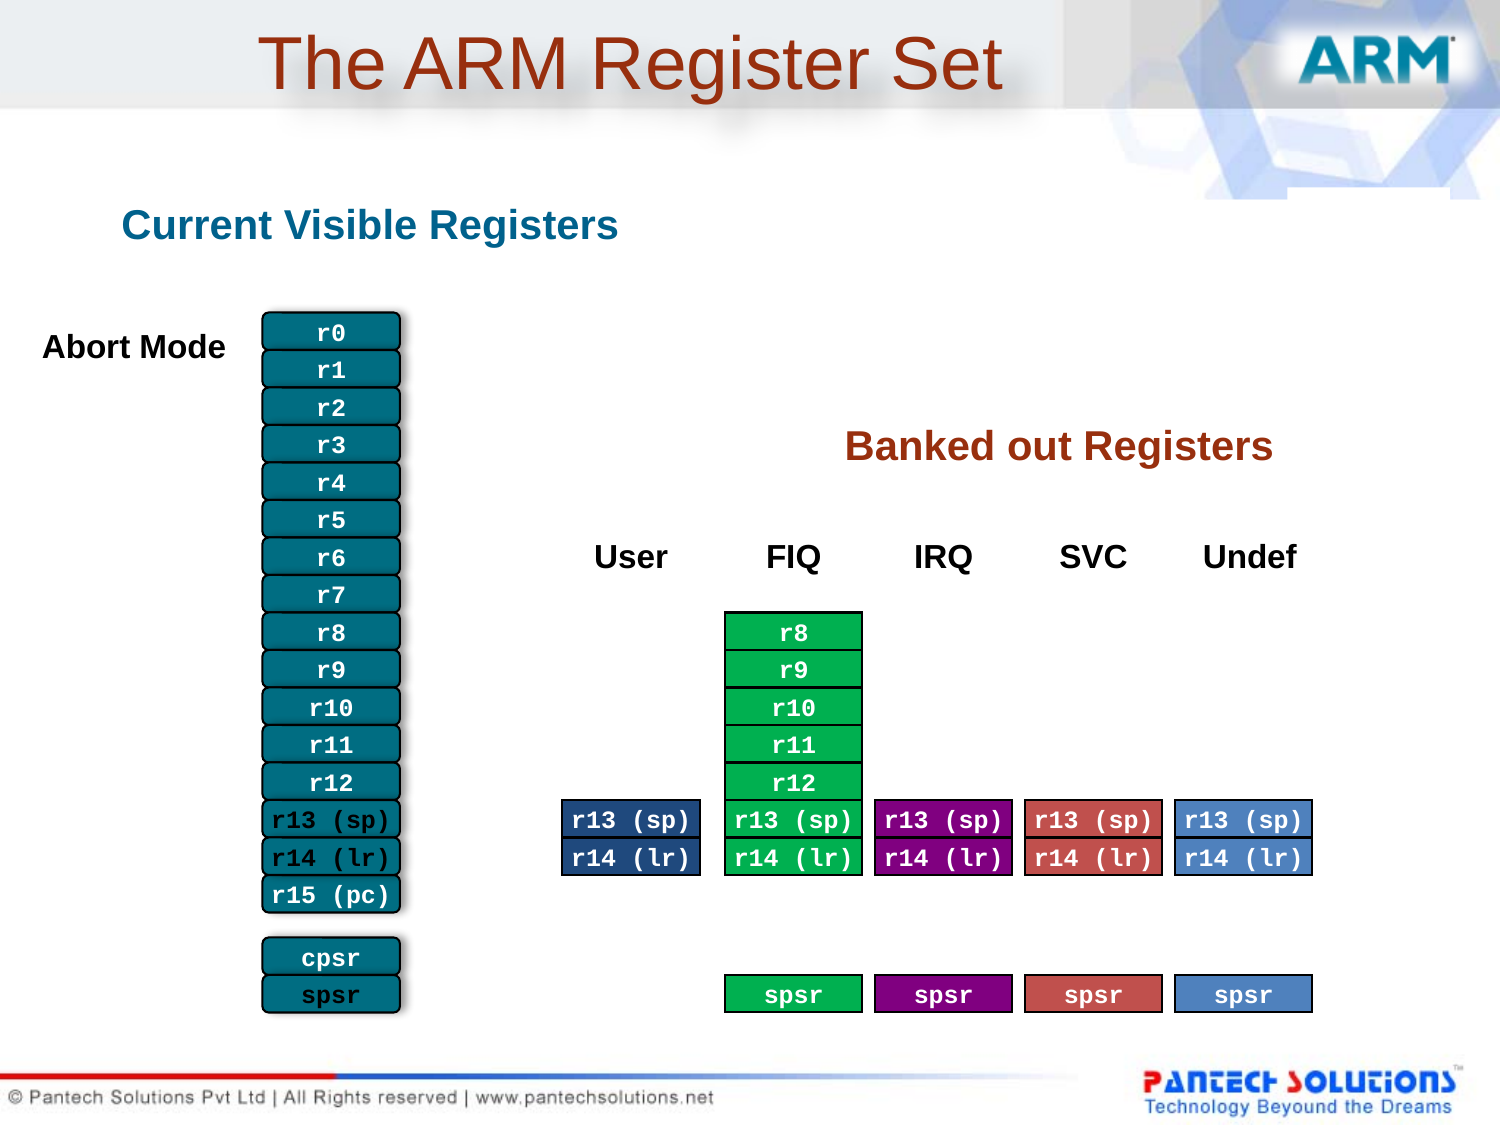

# The ARM Register Set

Current Visible Registers
r0
Abort Mode
r1
r2
Banked out Registers
r3
r4
r5
User
FIQ
IRQ
SVC
Undef
r6
r7
r8
r8
r9
r9
r10
r10
r11
r11
r12
r12
r13 (sp)
r13 (sp)
r13 (sp)
r13 (sp)
r13 (sp)
r13 (sp)
r14 (lr)
r14 (lr)
r14 (lr)
r14 (lr)
r14 (lr)
r14 (lr)
r15 (pc)
cpsr
spsr
spsr
spsr
spsr
spsr

Current Visible Registers
r0
r0
User Mode
r1
r1
r2
r2
Banked out Registers
r3
r3
r4
r4
r5
r5
FIQ
FIQ
IRQ
IRQ
SVC
SVC
Undef
Undef
Abort
Abort
r6
r6
r7
r7
r8
r8
r8
r8
r9
r9
r9
r9
r10
r10
r10
r10
r11
r11
r11
r11
r12
r12
r12
r12
r13 (sp)
r13 (sp)
r13 (sp)
r13 (sp)
r13 (sp)
r13 (sp)
r13 (sp)
r13 (sp)
r13 (sp)
r13 (sp)
r13 (sp)
r13 (sp)
r14 (lr)
r14 (lr)
r14 (lr)
r14 (lr)
r14 (lr)
r14 (lr)
r14 (lr)
r14 (lr)
r14 (lr)
r14 (lr)
r14 (lr)
r14 (lr)
r15 (pc)
r15 (pc)
cpsr
cpsr
spsr
spsr
spsr
spsr
spsr
spsr
spsr
spsr
spsr
spsr

Current Visible Registers
r0
IRQ Mode
r1
r2
Banked out Registers
r3
r4
r5
User
FIQ
SVC
Undef
Abort
r6
r7
r8
r8
r9
r9
r10
r10
r11
r11
r12
r12
r13 (sp)
r13 (sp)
r13 (sp)
r13 (sp)
r13 (sp)
r13 (sp)
r14 (lr)
r14 (lr)
r14 (lr)
r14 (lr)
r14 (lr)
r14 (lr)
r15 (pc)
cpsr
spsr
spsr
spsr
spsr
spsr

Current Visible Registers
r0
Undef Mode
r1
r2
Banked out Registers
r3
r4
r5
User
FIQ
IRQ
SVC
Abort
r6
r7
r8
r8
r9
r9
r10
r10
r11
r11
r12
r12
r13 (sp)
r13 (sp)
r13 (sp)
r13 (sp)
r13 (sp)
r13 (sp)
r14 (lr)
r14 (lr)
r14 (lr)
r14 (lr)
r14 (lr)
r14 (lr)
r15 (pc)
cpsr
spsr
spsr
spsr
spsr
spsr

Current Visible Registers
r0
FIQ Mode
r1
r2
Banked out Registers
r3
r4
r5
User
IRQ
SVC
Undef
Abort
r6
r7
r8
r8
r9
r9
r10
r10
r11
r11
r12
r12
r13 (sp)
r13 (sp)
r13 (sp)
r13 (sp)
r13 (sp)
r13 (sp)
r14 (lr)
r14 (lr)
r14 (lr)
r14 (lr)
r14 (lr)
r14 (lr)
r15 (pc)
cpsr
spsr
spsr
spsr
spsr
spsr

Current Visible Registers
r0
SVC Mode
r1
r2
Banked out Registers
r3
r4
r5
User
FIQ
IRQ
Undef
Abort
r6
r7
r8
r8
r9
r9
r10
r10
r11
r11
r12
r12
r13 (sp)
r13 (sp)
r13 (sp)
r13 (sp)
r13 (sp)
r13 (sp)
r14 (lr)
r14 (lr)
r14 (lr)
r14 (lr)
r14 (lr)
r14 (lr)
r15 (pc)
cpsr
spsr
spsr
spsr
spsr
spsr